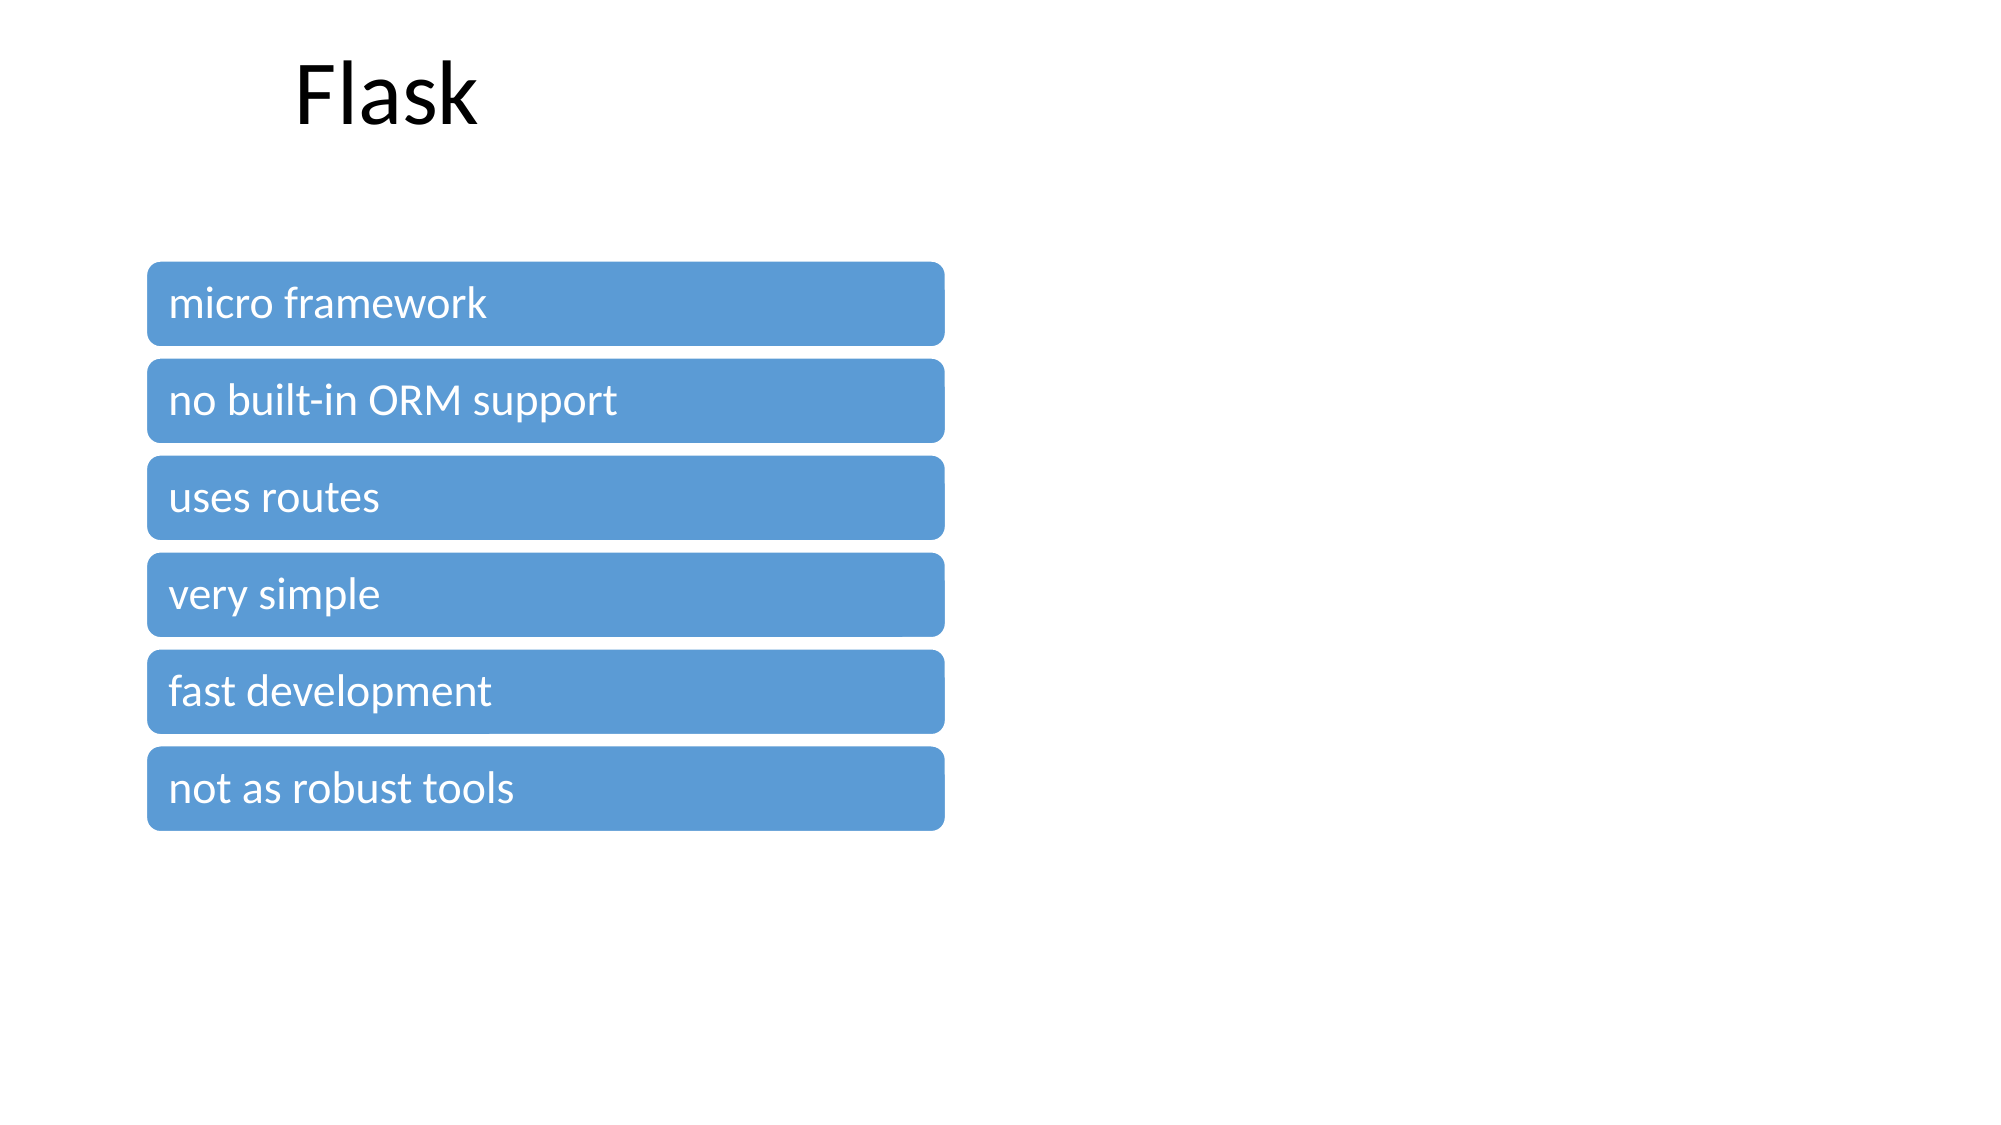

# Flask
micro framework
no built-in ORM support
uses routes
very simple
fast development
not as robust tools